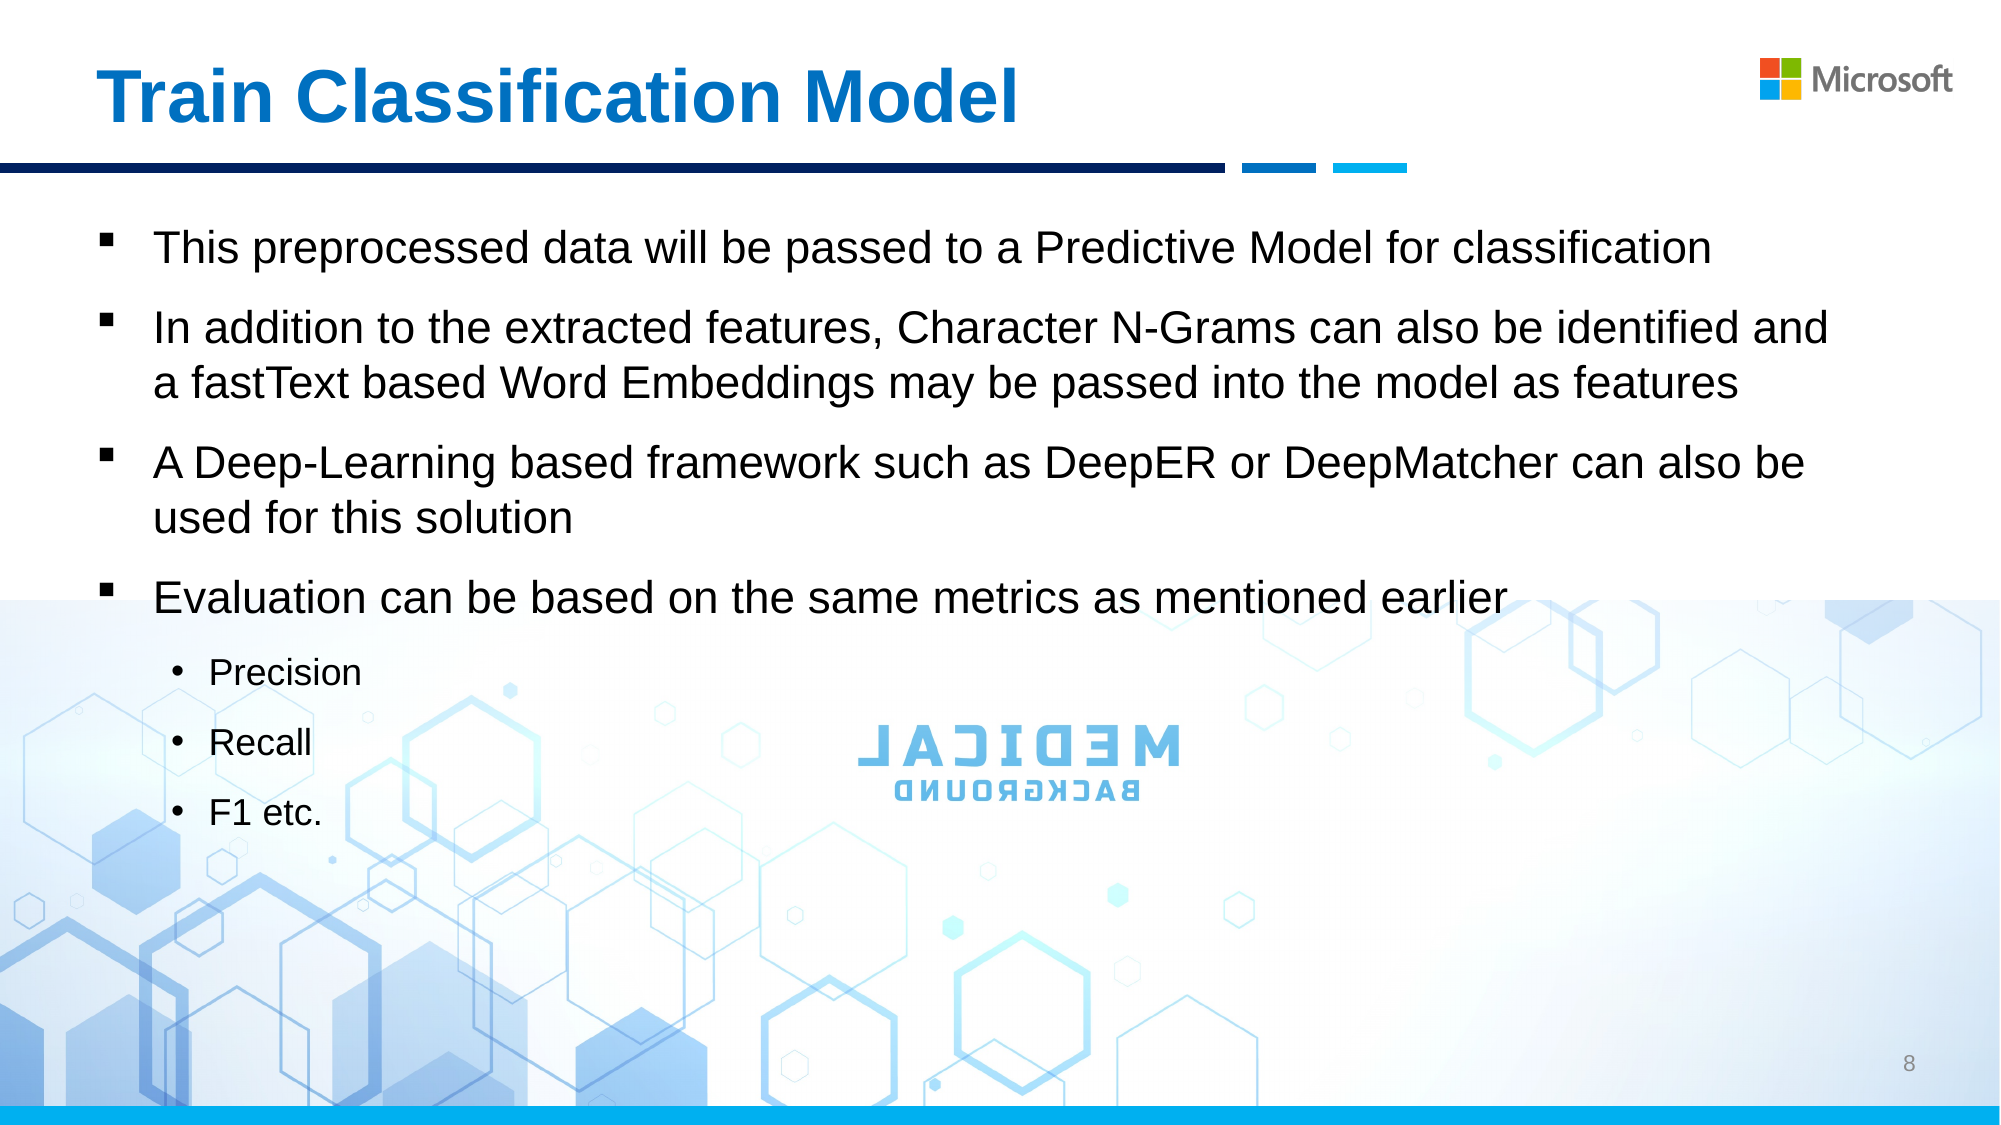

# Train Classification Model
This preprocessed data will be passed to a Predictive Model for classification
In addition to the extracted features, Character N-Grams can also be identified and a fastText based Word Embeddings may be passed into the model as features
A Deep-Learning based framework such as DeepER or DeepMatcher can also be used for this solution
Evaluation can be based on the same metrics as mentioned earlier
Precision
Recall
F1 etc.